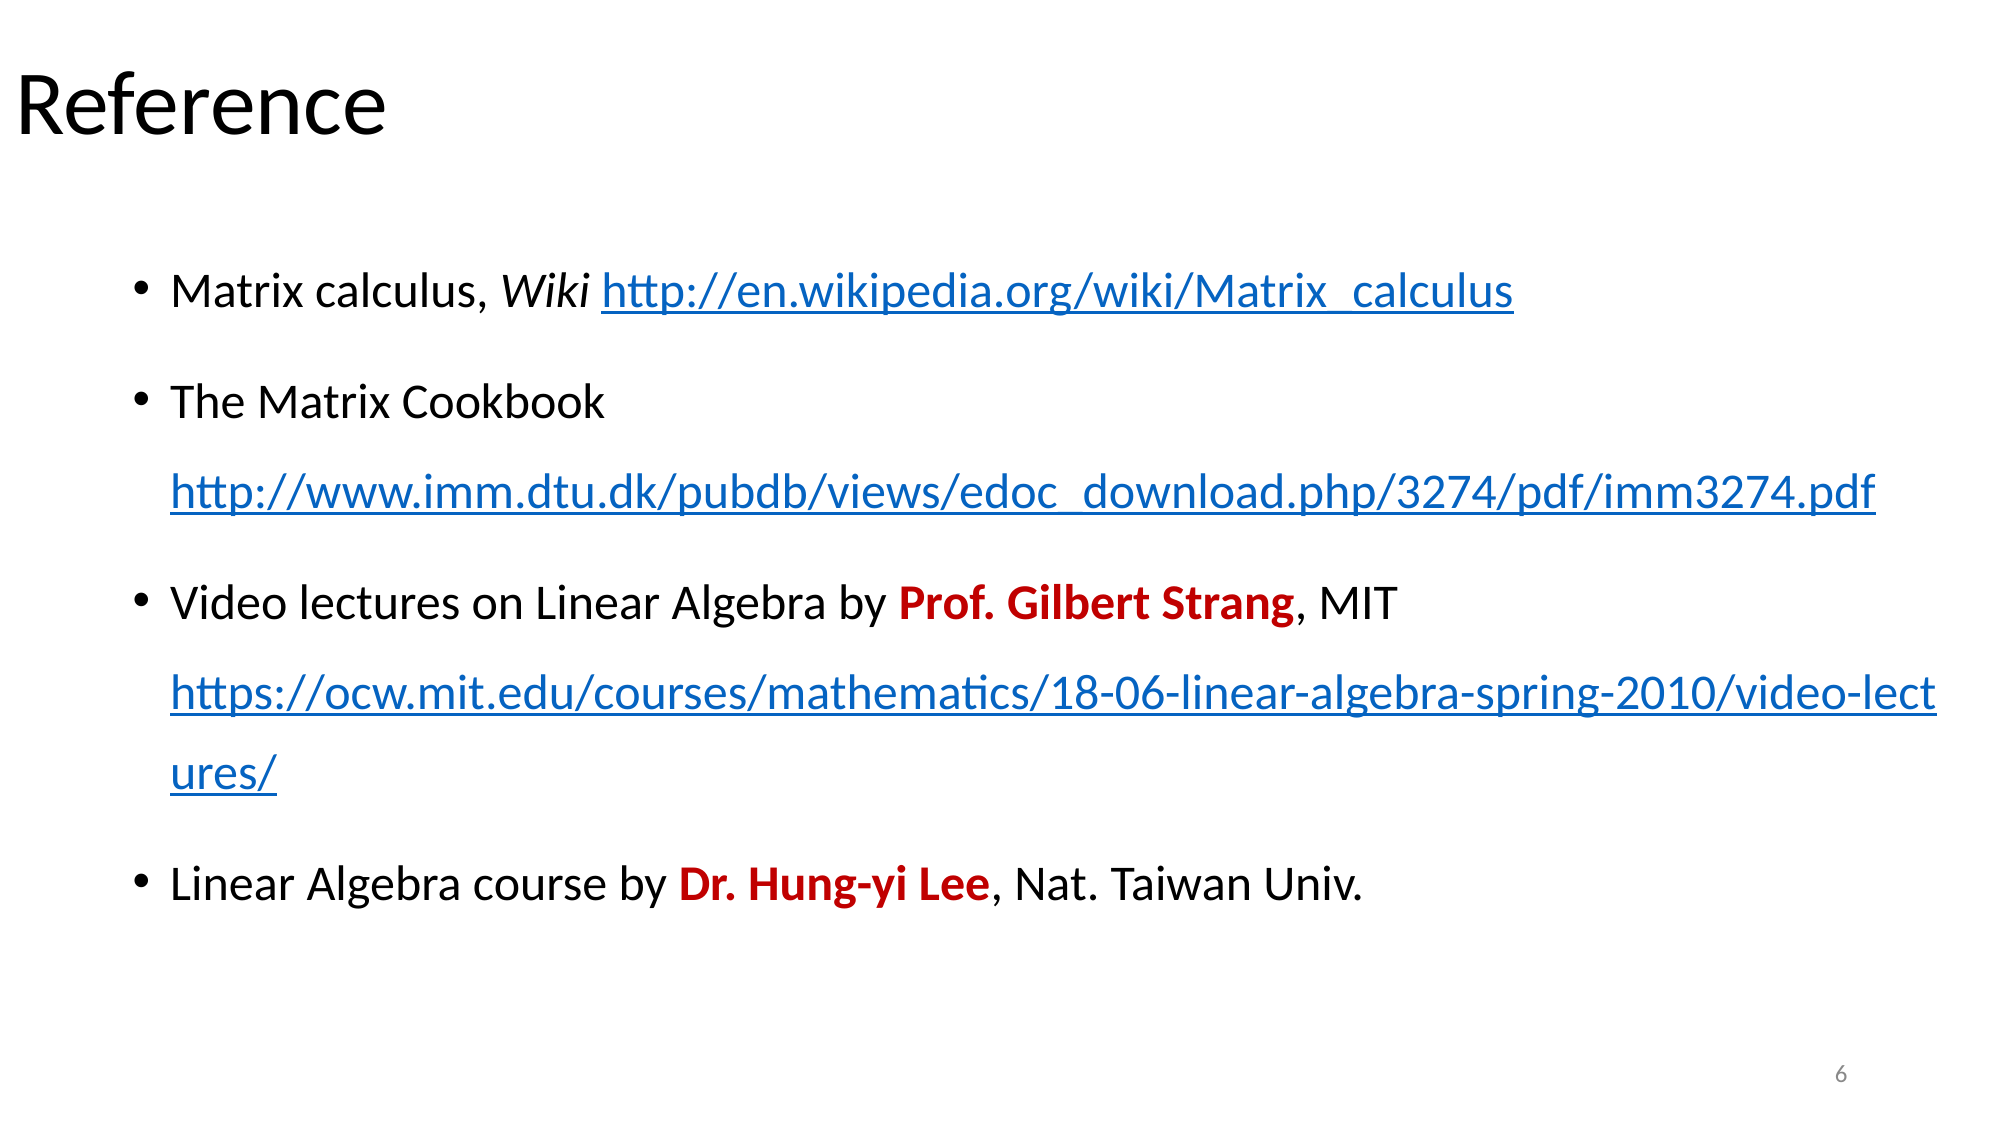

Reference
Matrix calculus, Wiki http://en.wikipedia.org/wiki/Matrix_calculus
The Matrix Cookbook
http://www.imm.dtu.dk/pubdb/views/edoc_download.php/3274/pdf/imm3274.pdf
Video lectures on Linear Algebra by Prof. Gilbert Strang, MIT https://ocw.mit.edu/courses/mathematics/18-06-linear-algebra-spring-2010/video-lectures/
Linear Algebra course by Dr. Hung-yi Lee, Nat. Taiwan Univ.
6